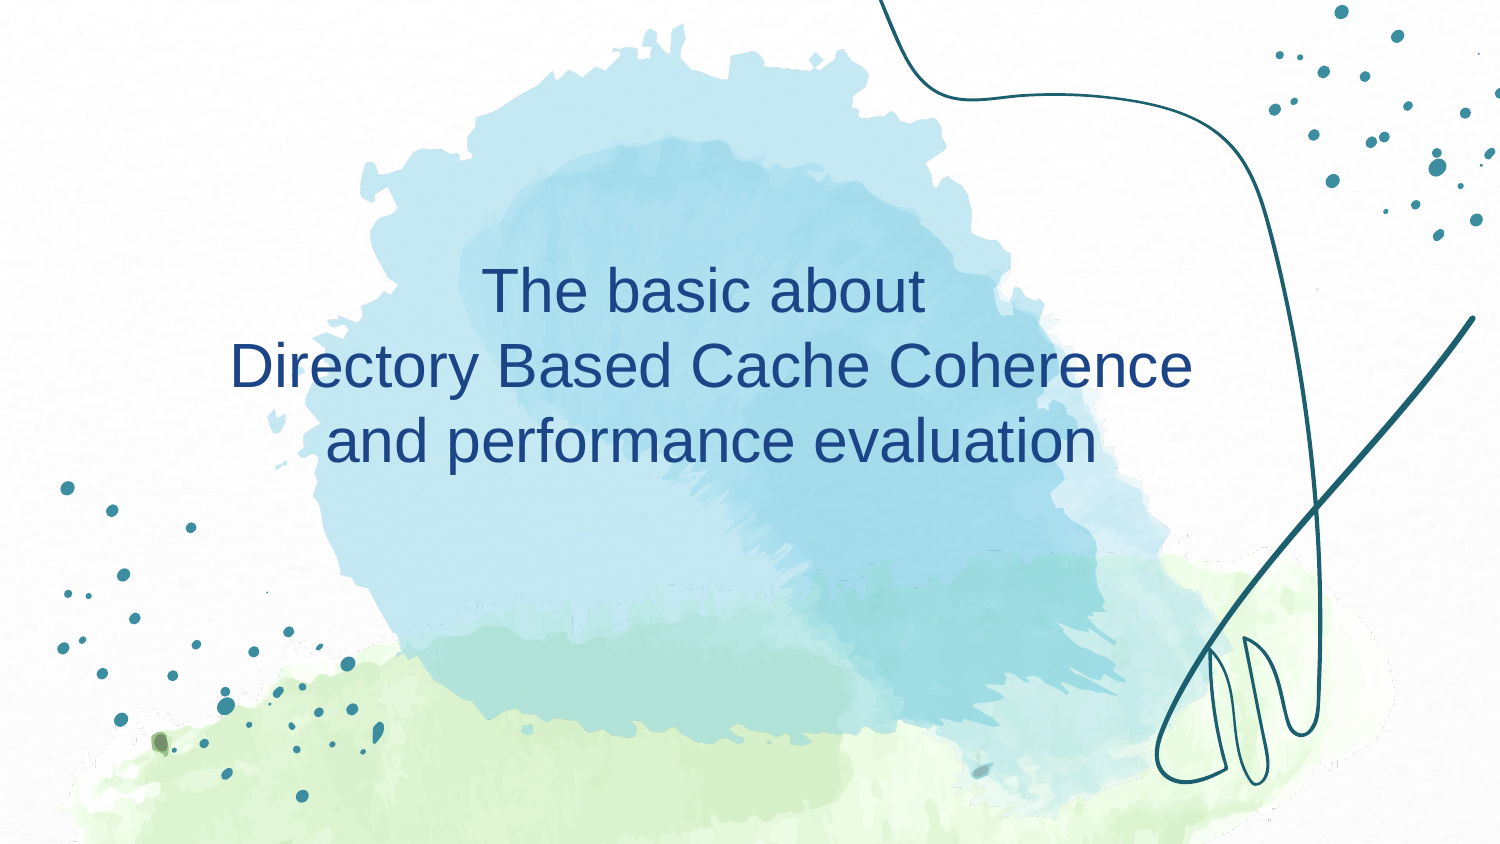

# The basic about Directory Based Cache Coherence and performance evaluation